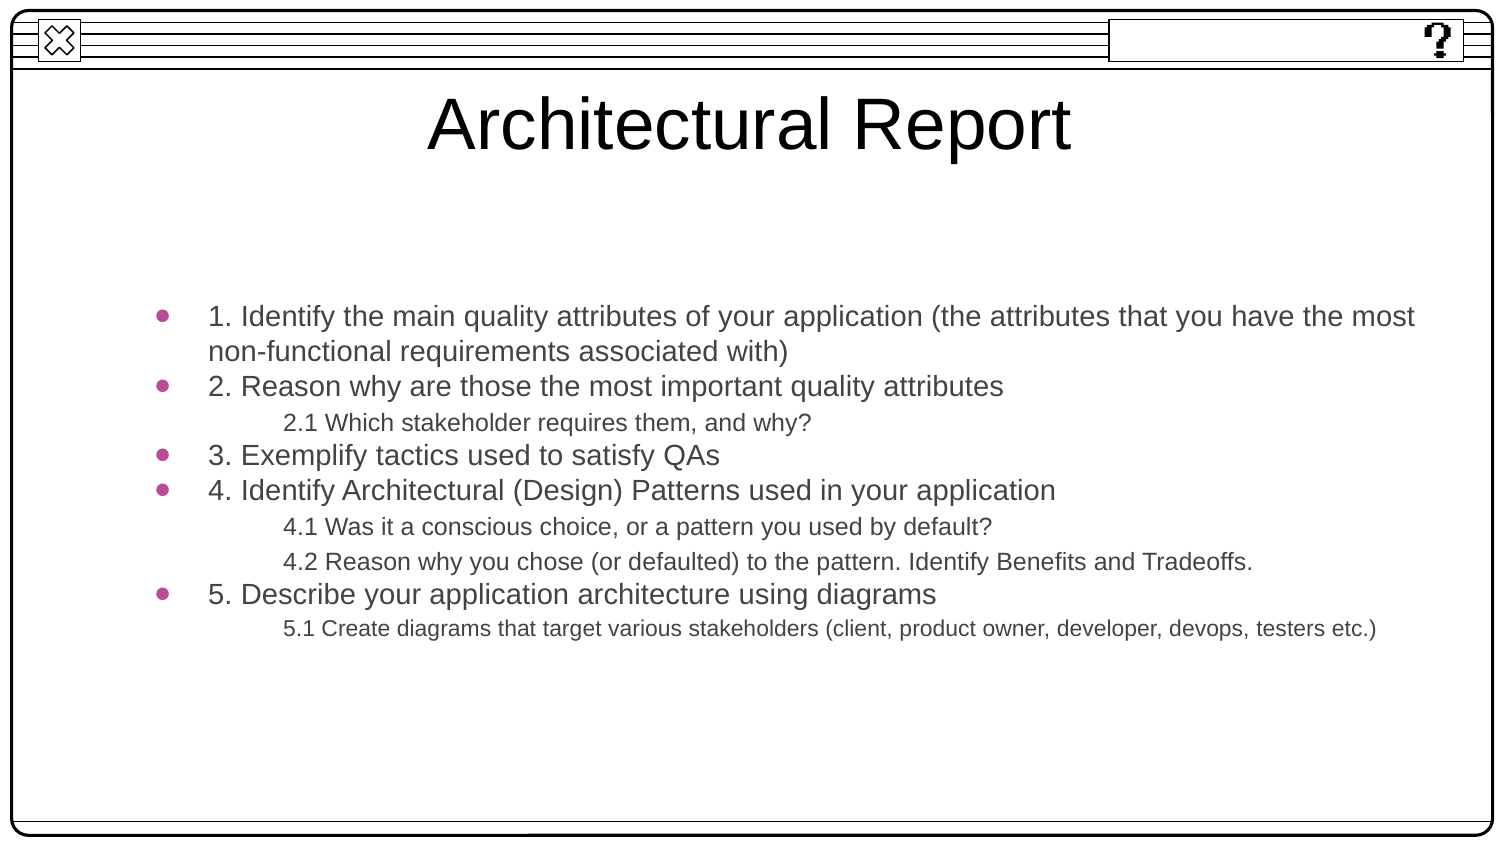

# Architectural Report
1. Identify the main quality attributes of your application (the attributes that you have the most non-functional requirements associated with)
2. Reason why are those the most important quality attributes
2.1 Which stakeholder requires them, and why?
3. Exemplify tactics used to satisfy QAs
4. Identify Architectural (Design) Patterns used in your application
4.1 Was it a conscious choice, or a pattern you used by default?
4.2 Reason why you chose (or defaulted) to the pattern. Identify Benefits and Tradeoffs.
5. Describe your application architecture using diagrams
5.1 Create diagrams that target various stakeholders (client, product owner, developer, devops, testers etc.)